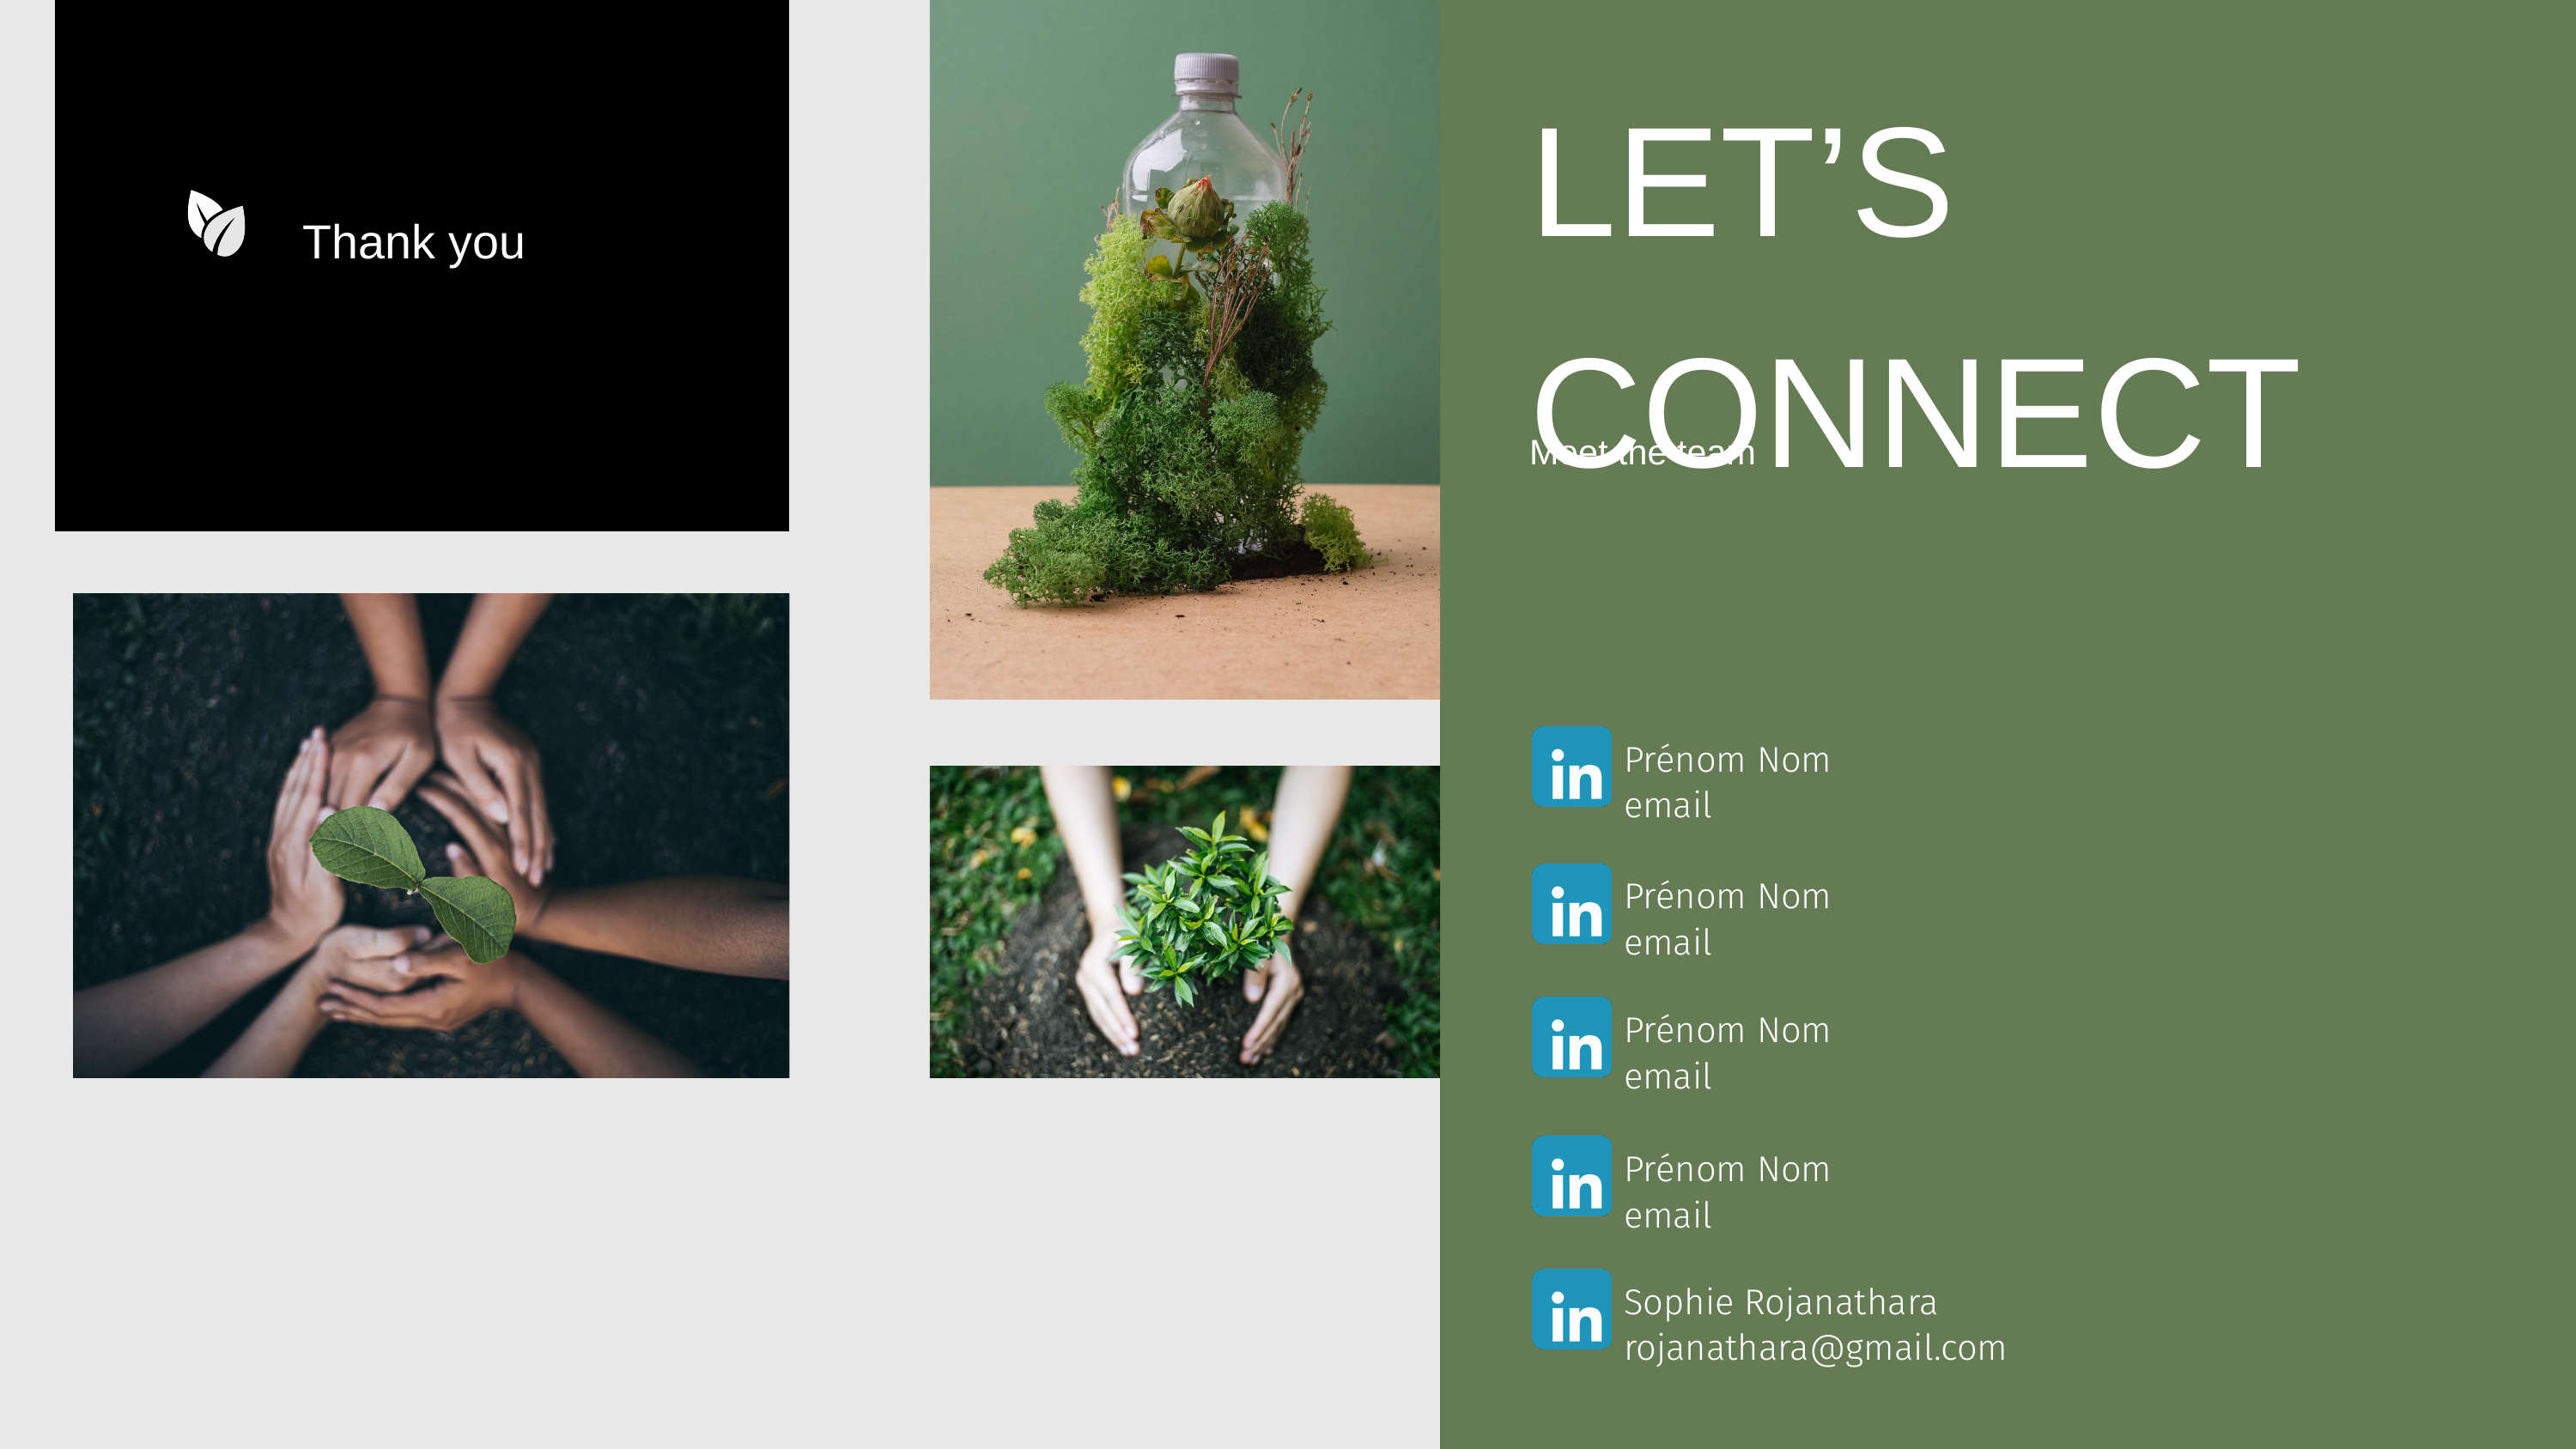

LET’S CONNECT
Thank you

Meet the team

Prénom Nom

email

Prénom Nom

email
Prénom Nom

email
Prénom Nom

email
Sophie Rojanathara

rojanathara@gmail.com